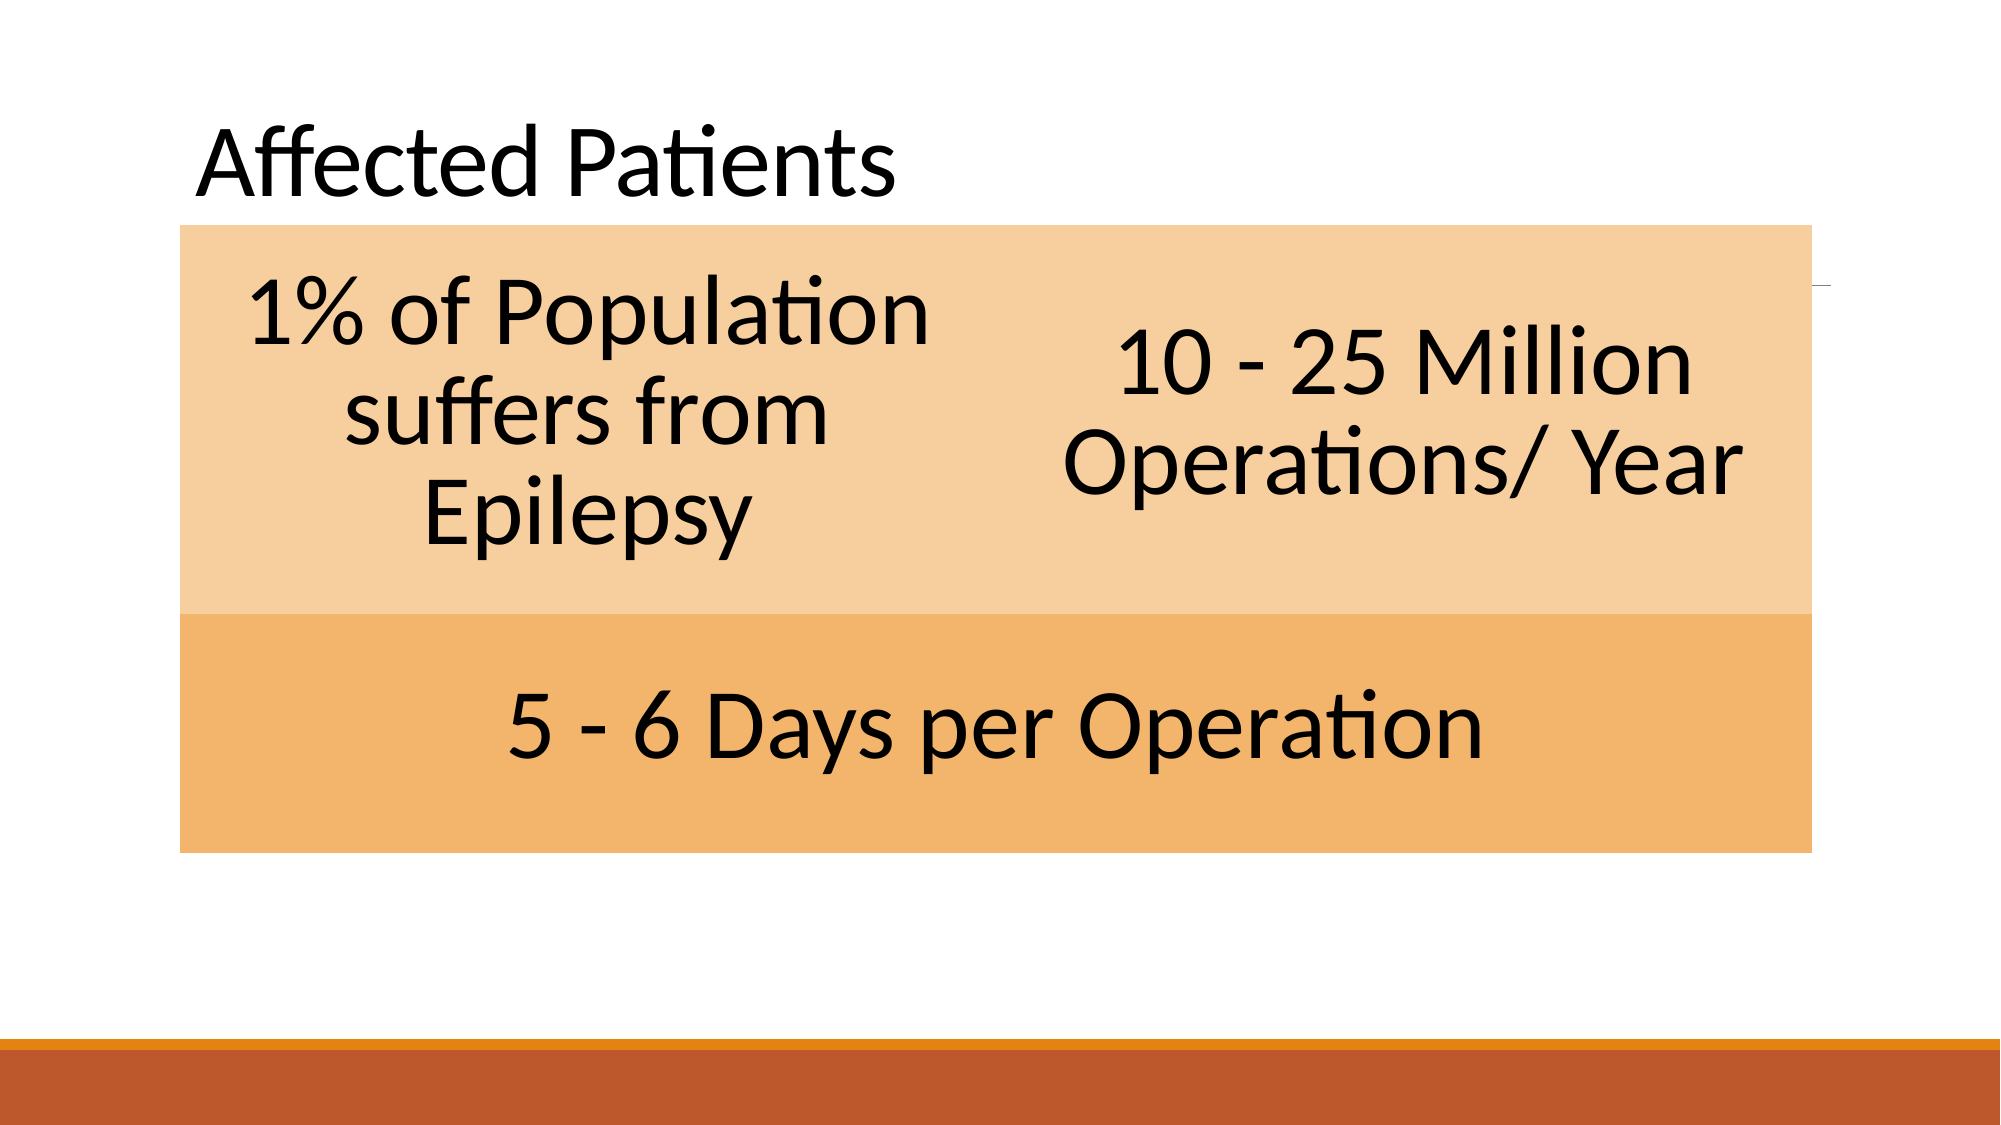

# Affected Patients
| 1% of Population suffers from Epilepsy | 10 - 25 Million Operations/ Year |
| --- | --- |
| 5 - 6 Days per Operation |  |